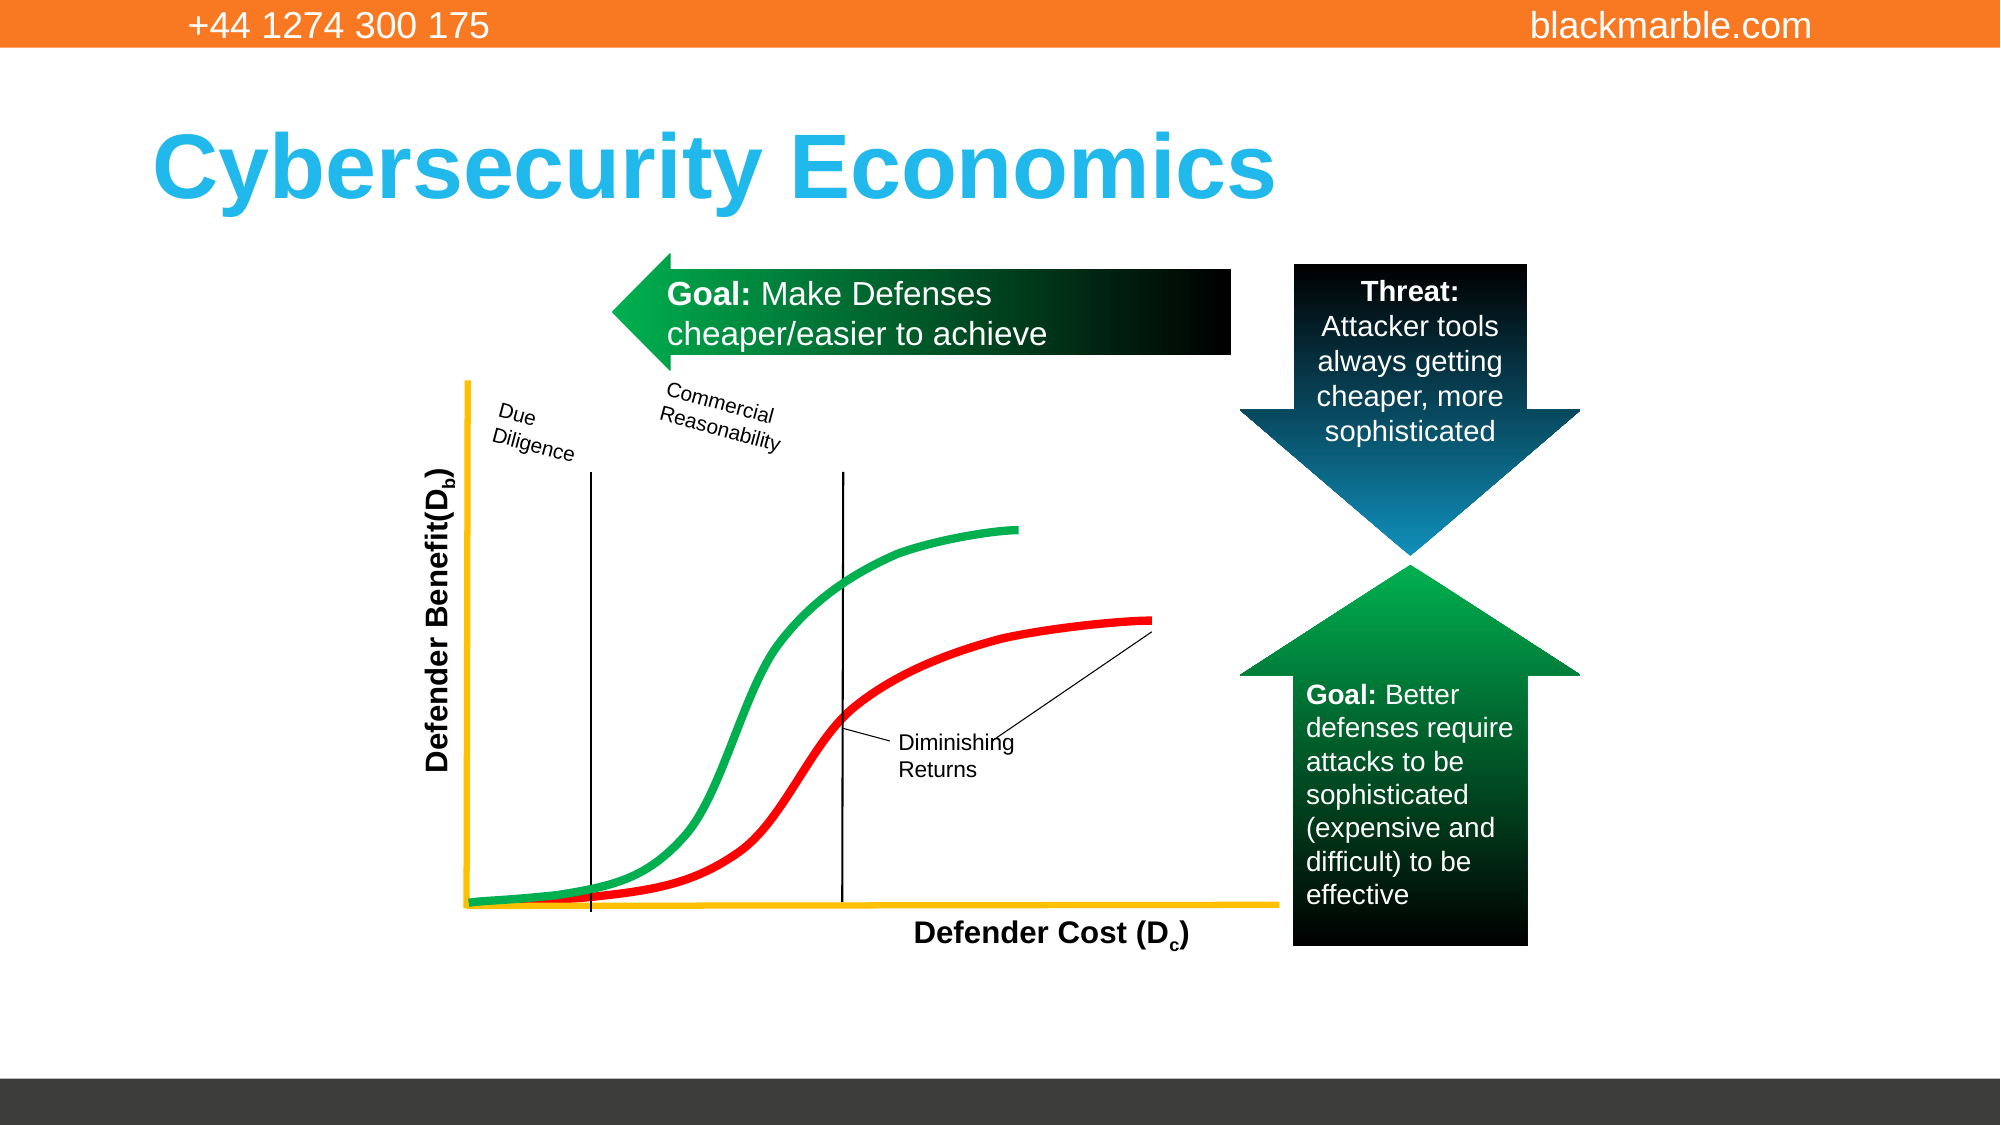

# Cybersecurity Economics
Goal: Make Defenses cheaper/easier to achieve
Threat: Attacker tools always getting cheaper, more sophisticated
Commercial Reasonability
Due Diligence

Goal: Better defenses require attacks to be sophisticated (expensive and difficult) to be effective
Defender Benefit(Db)

Diminishing
Returns
Defender Cost (Dc)